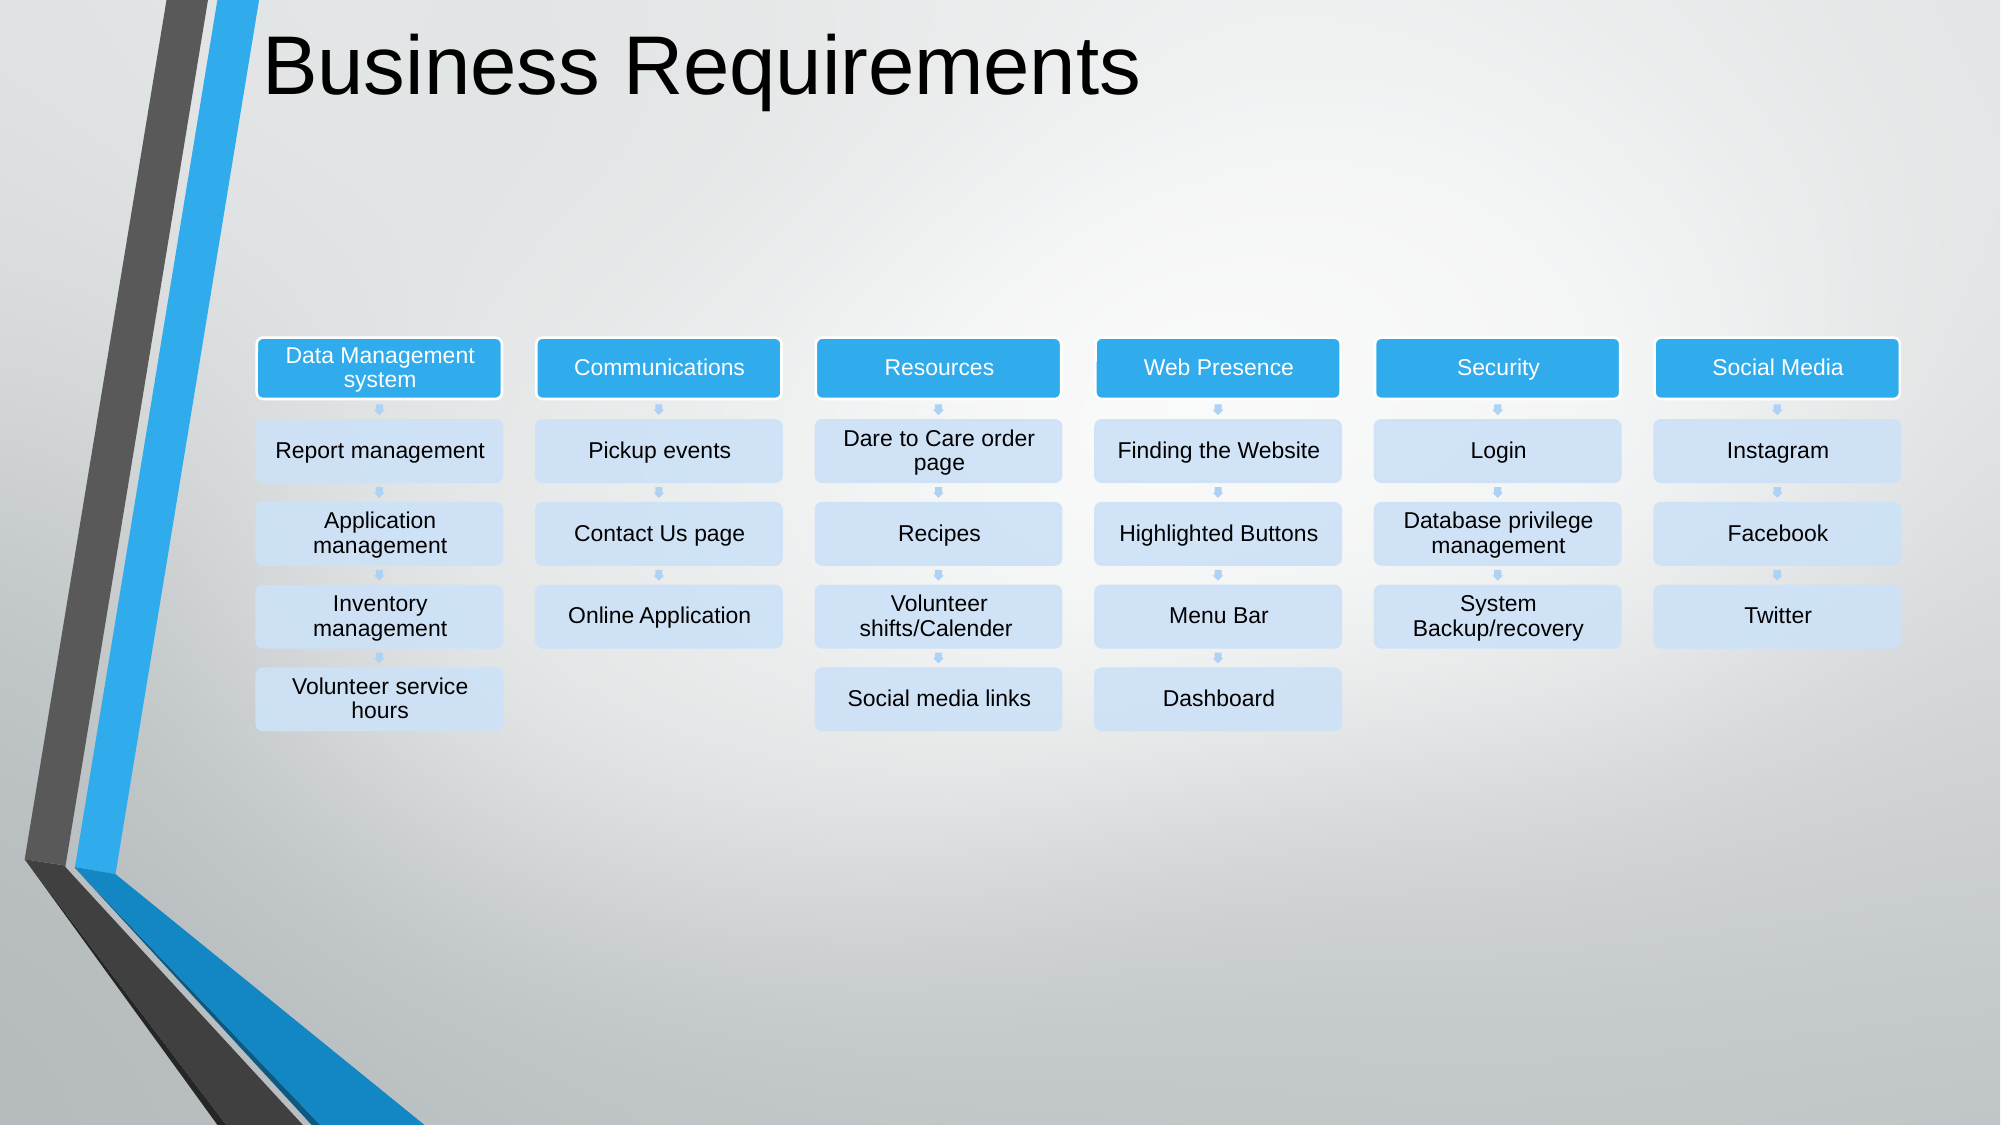

# Business Requirements
Data Management system
Report management
Application management
Inventory management
Volunteer service hours
Communications
Pickup events
Contact Us page
Online Application
Resources
Dare to Care order page
Recipes
Volunteer shifts/Calender
Social media links
Web Presence
Finding the Website
Highlighted Buttons
Menu Bar
Dashboard
Security
Login
Database privilege management
System Backup/recovery
Social Media
Instagram
Facebook
Twitter